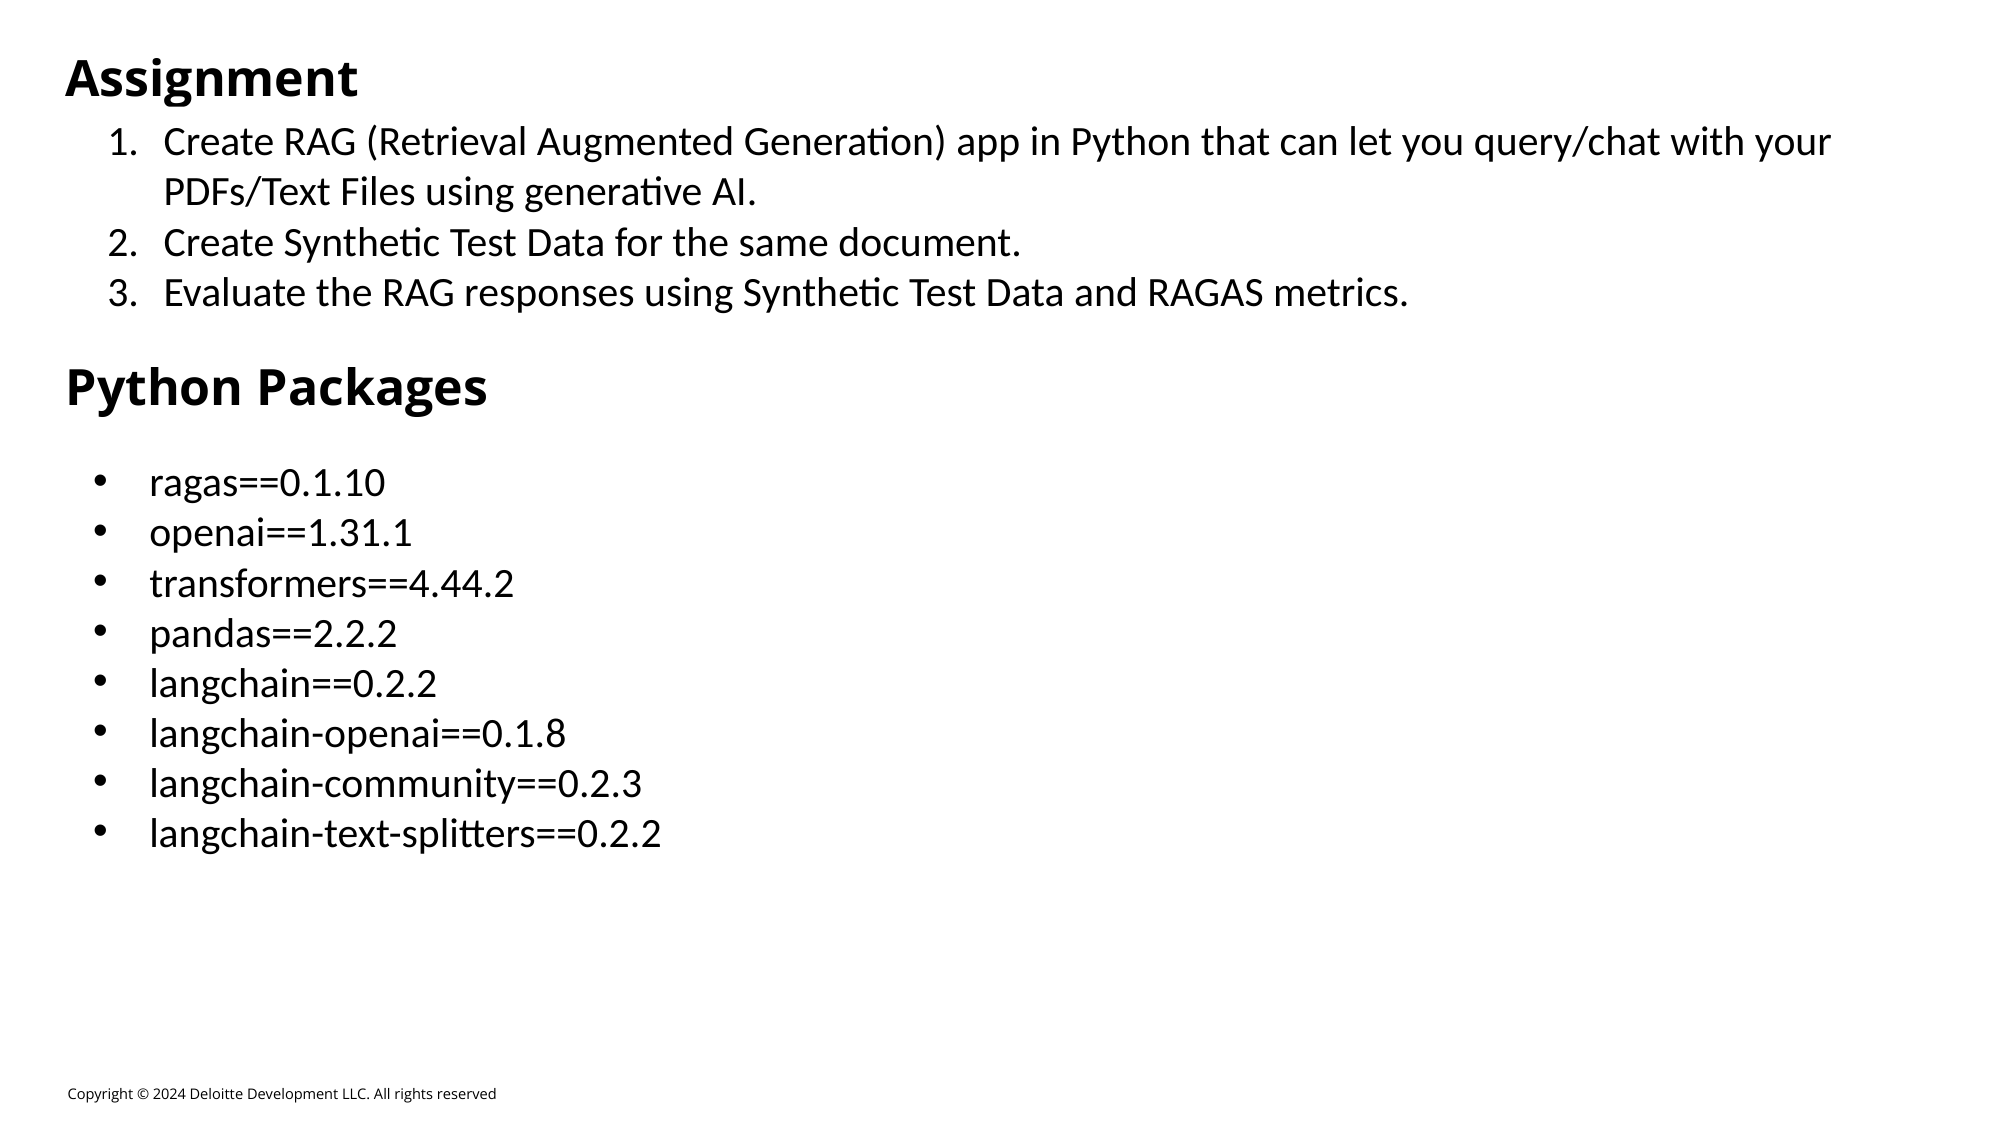

Assignment
Create RAG (Retrieval Augmented Generation) app in Python that can let you query/chat with your PDFs/Text Files using generative AI.
Create Synthetic Test Data for the same document.
Evaluate the RAG responses using Synthetic Test Data and RAGAS metrics.
Python Packages
ragas==0.1.10
openai==1.31.1
transformers==4.44.2
pandas==2.2.2
langchain==0.2.2
langchain-openai==0.1.8
langchain-community==0.2.3
langchain-text-splitters==0.2.2